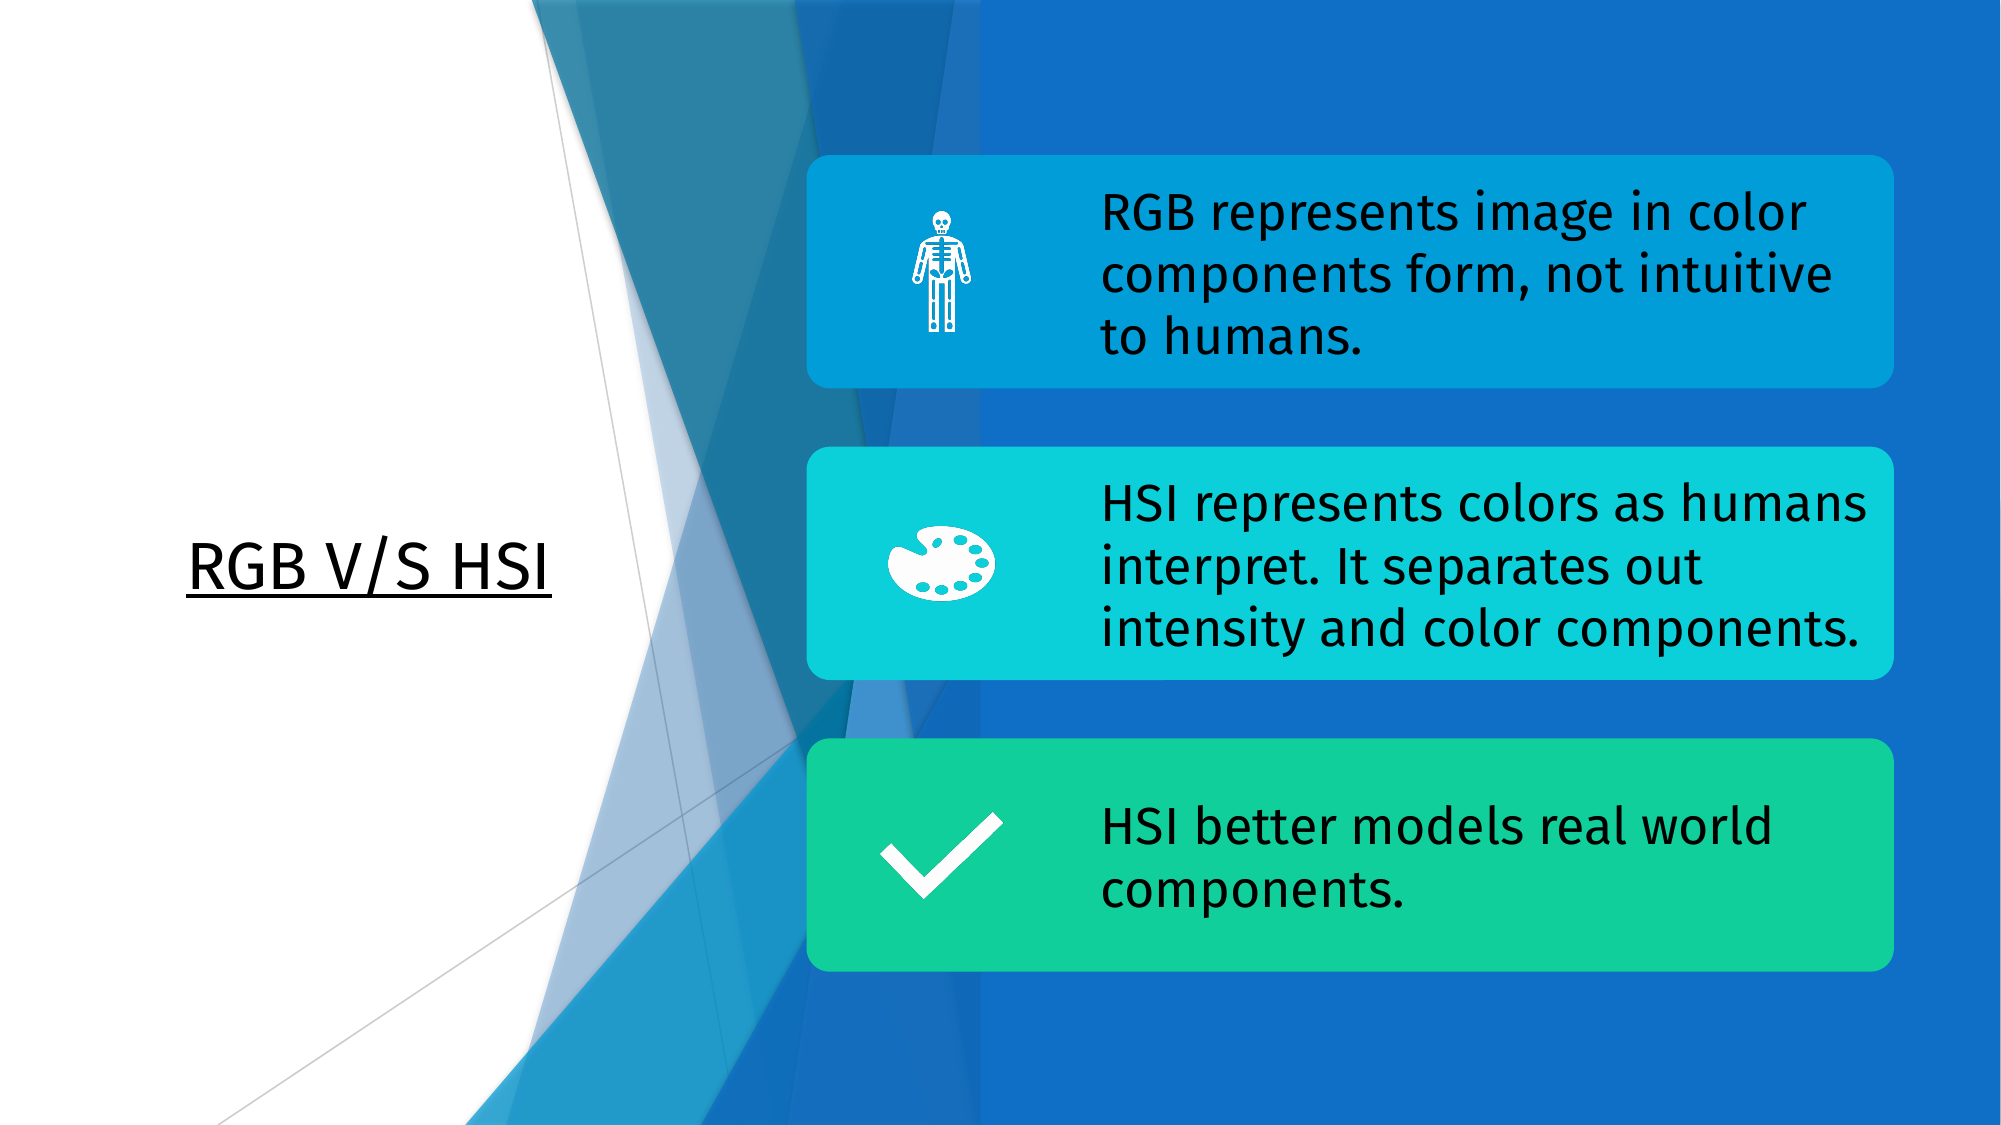

RGB represents image in color components form, not intuitive to humans.
HSI represents colors as humans interpret. It separates out intensity and color components.
HSI better models real world components.
# RGB V/S HSI